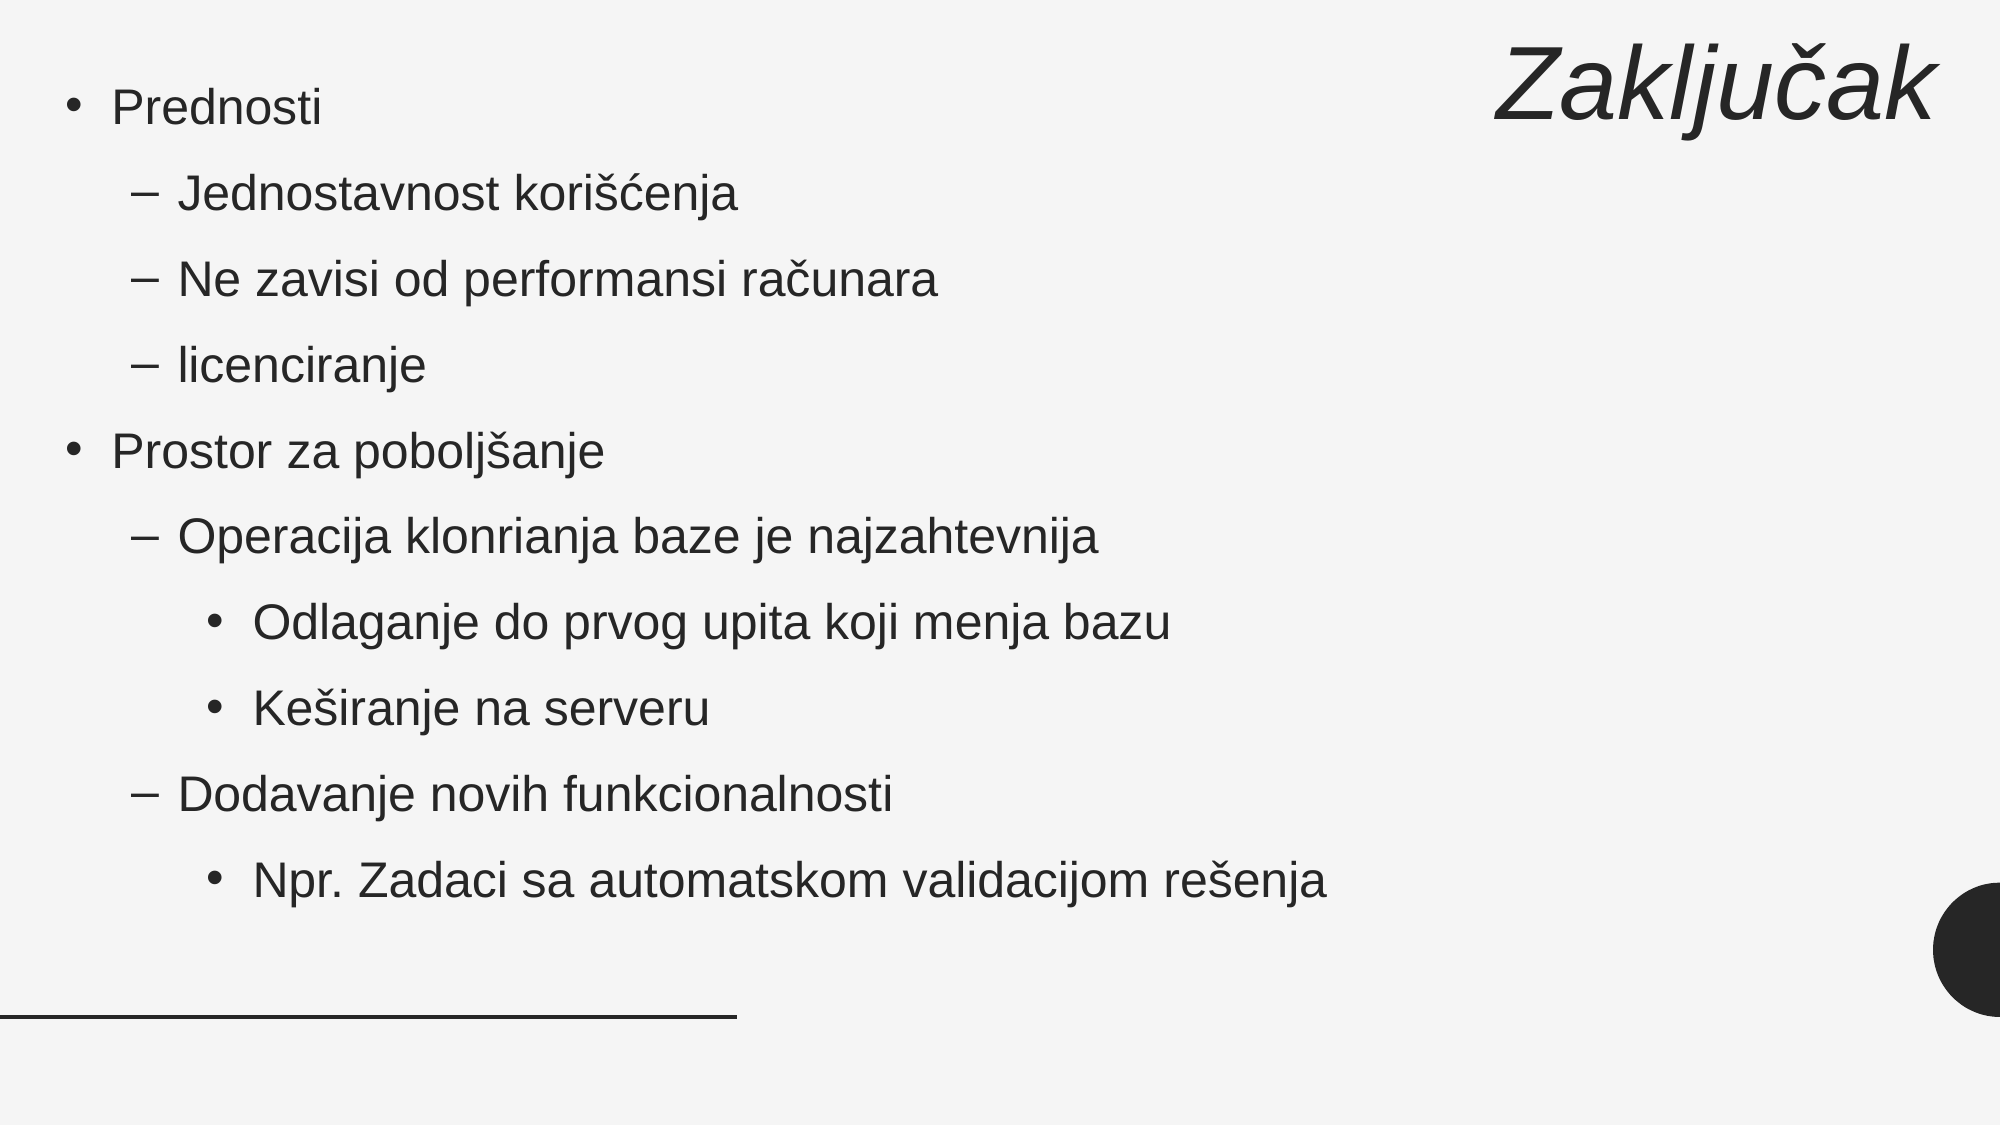

# Zaključak
Prednosti
Jednostavnost korišćenja
Ne zavisi od performansi računara
licenciranje
Prostor za poboljšanje
Operacija klonrianja baze je najzahtevnija
Odlaganje do prvog upita koji menja bazu
Keširanje na serveru
Dodavanje novih funkcionalnosti
Npr. Zadaci sa automatskom validacijom rešenja